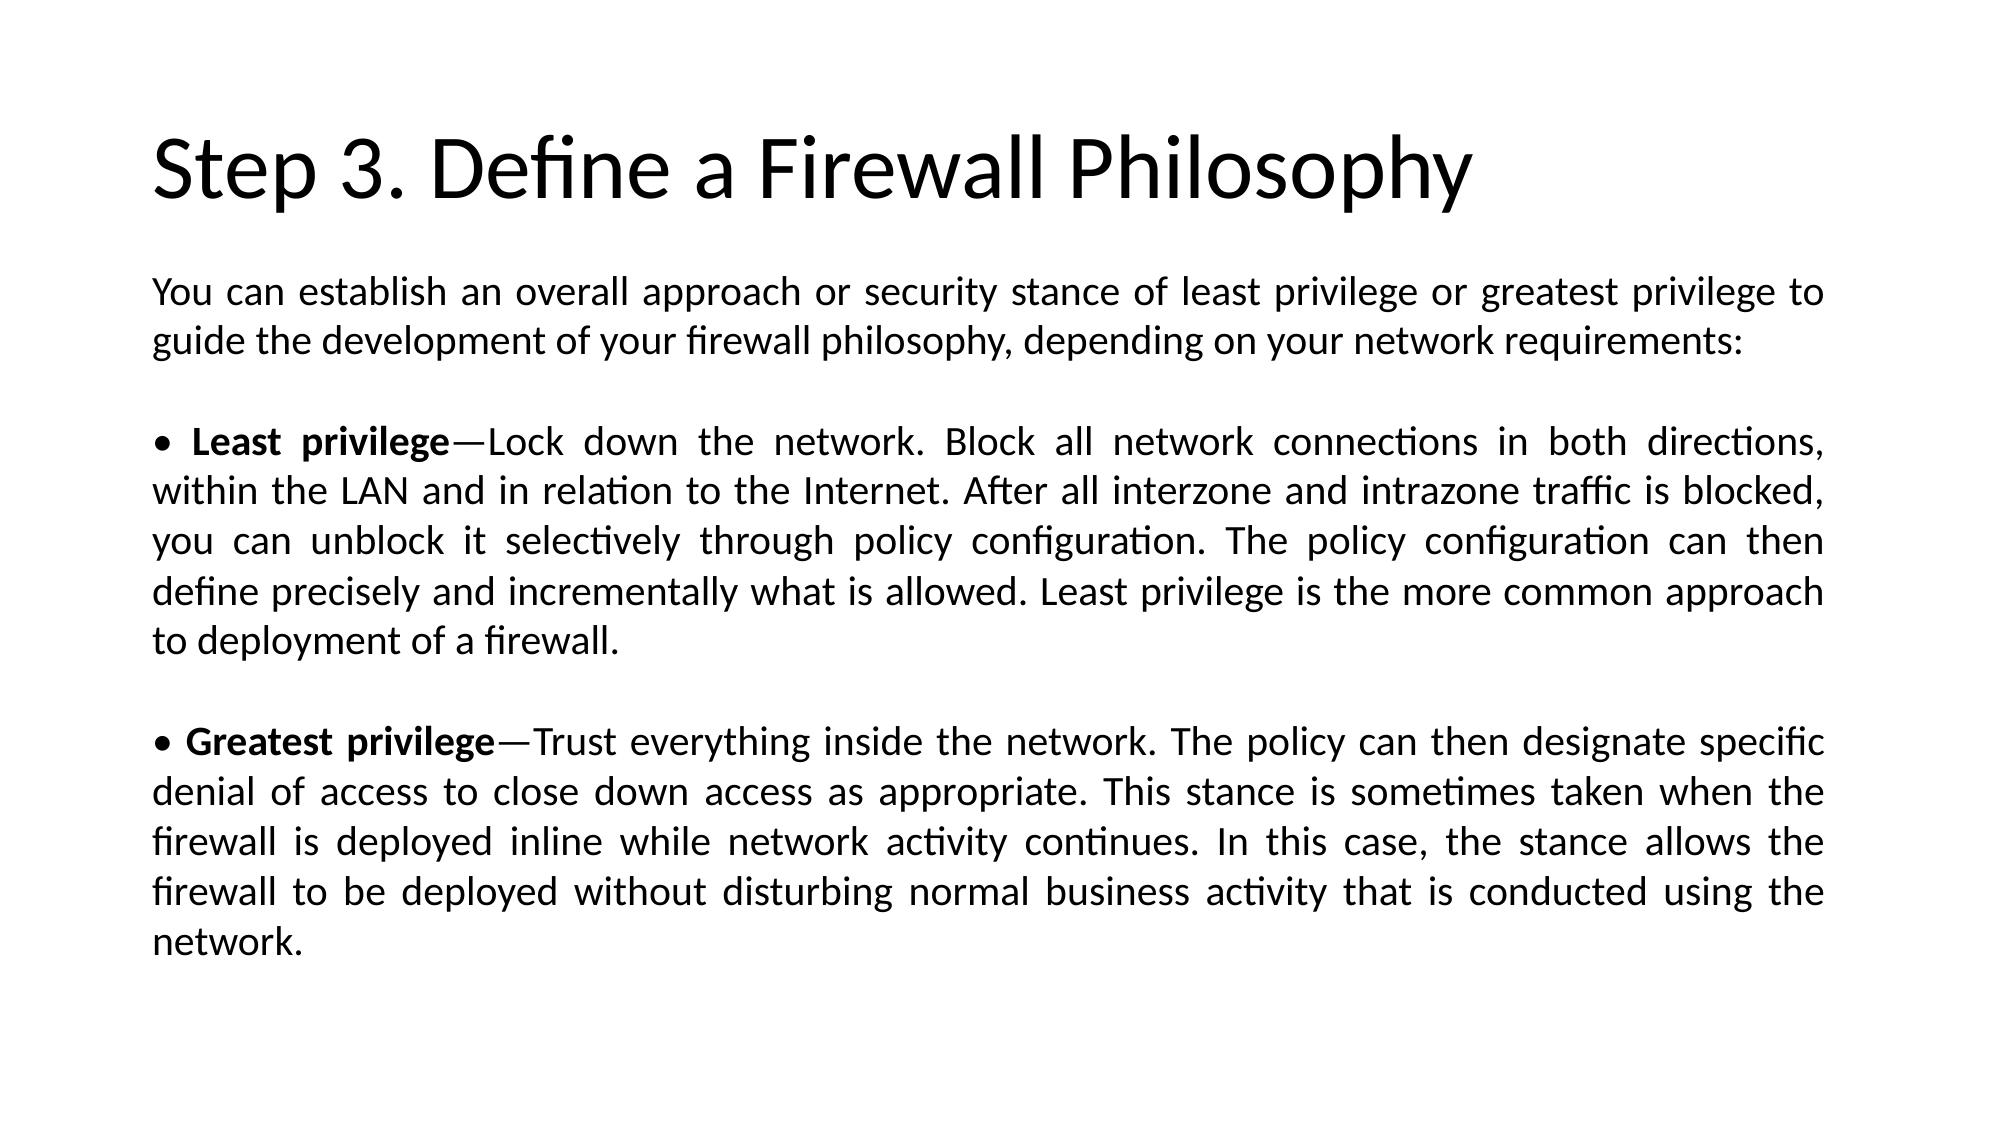

# Step 3. Define a Firewall Philosophy
You can establish an overall approach or security stance of least privilege or greatest privilege to guide the development of your firewall philosophy, depending on your network requirements:

• Least privilege—Lock down the network. Block all network connections in both directions, within the LAN and in relation to the Internet. After all interzone and intrazone traffic is blocked, you can unblock it selectively through policy configuration. The policy configuration can then define precisely and incrementally what is allowed. Least privilege is the more common approach to deployment of a firewall.

• Greatest privilege—Trust everything inside the network. The policy can then designate specific denial of access to close down access as appropriate. This stance is sometimes taken when the firewall is deployed inline while network activity continues. In this case, the stance allows the firewall to be deployed without disturbing normal business activity that is conducted using the network.